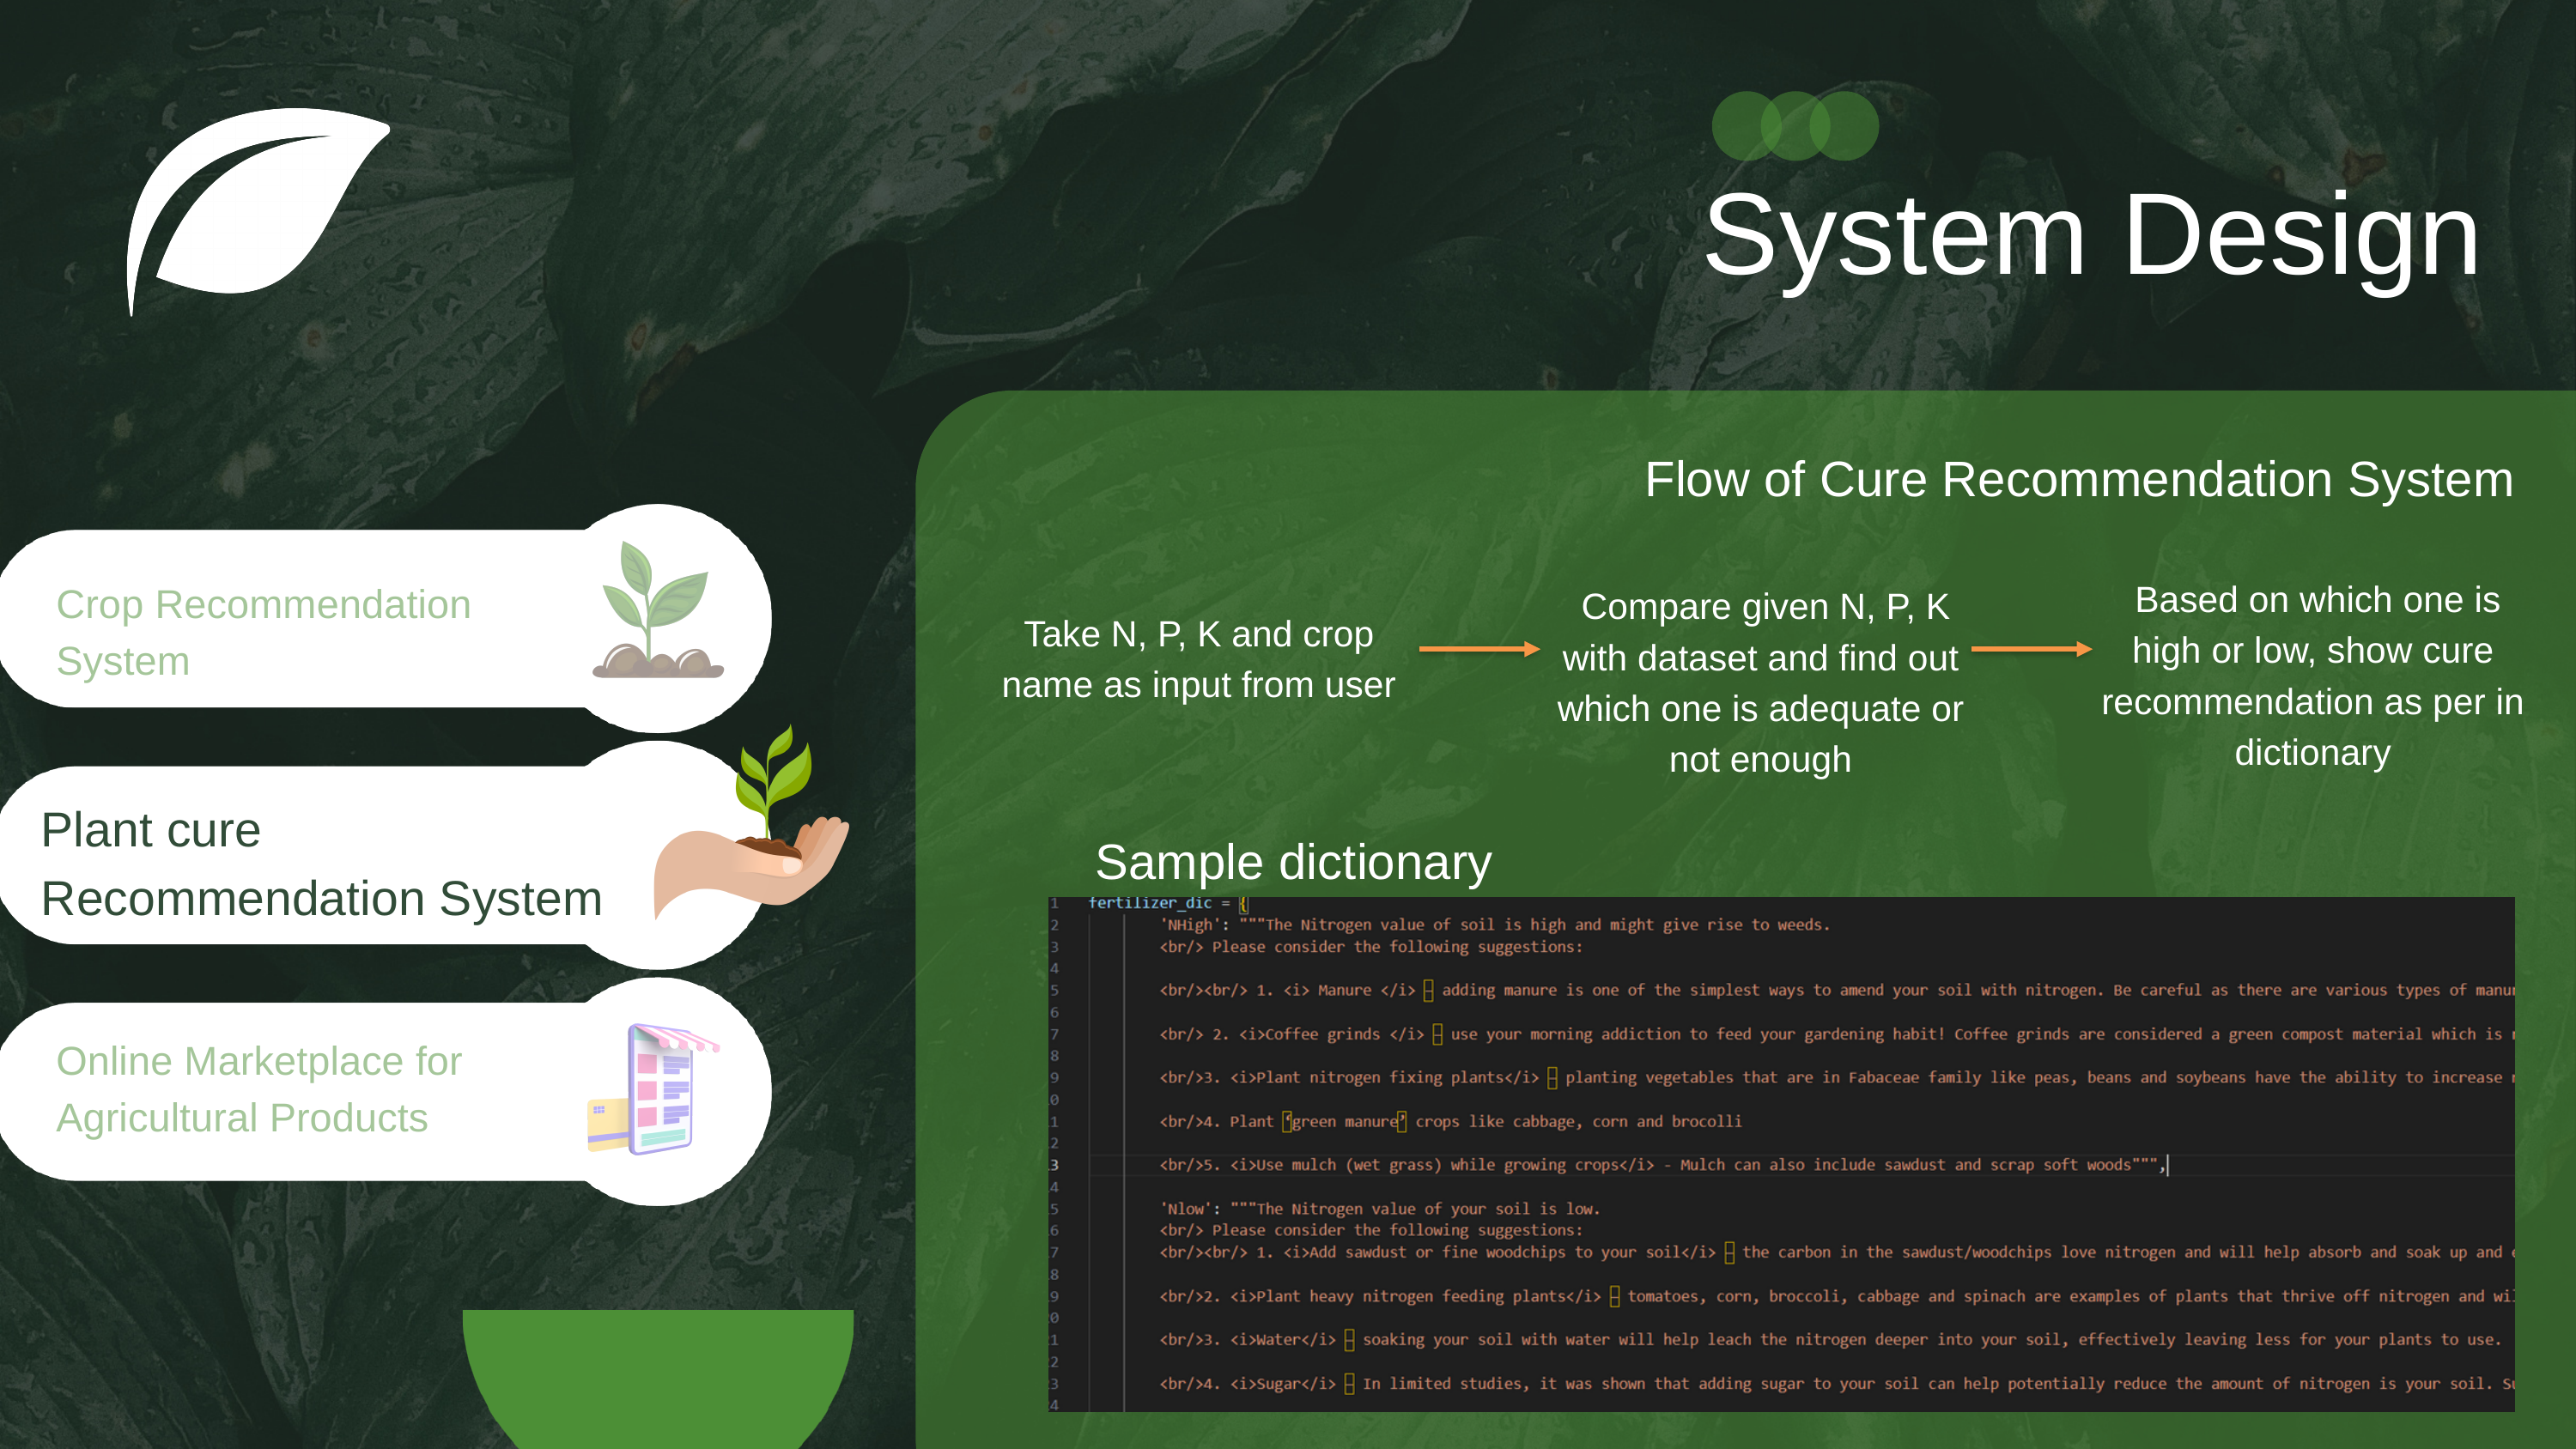

System Design

Flow of Cure Recommendation System

 Based on which one is high or low, show cure recommendation as per in dictionary
Crop Recommendation System
 Compare given N, P, K with dataset and find out which one is adequate or not enough
Take N, P, K and crop name as input from user

Plant cure Recommendation System
Sample dictionary

Online Marketplace for Agricultural Products